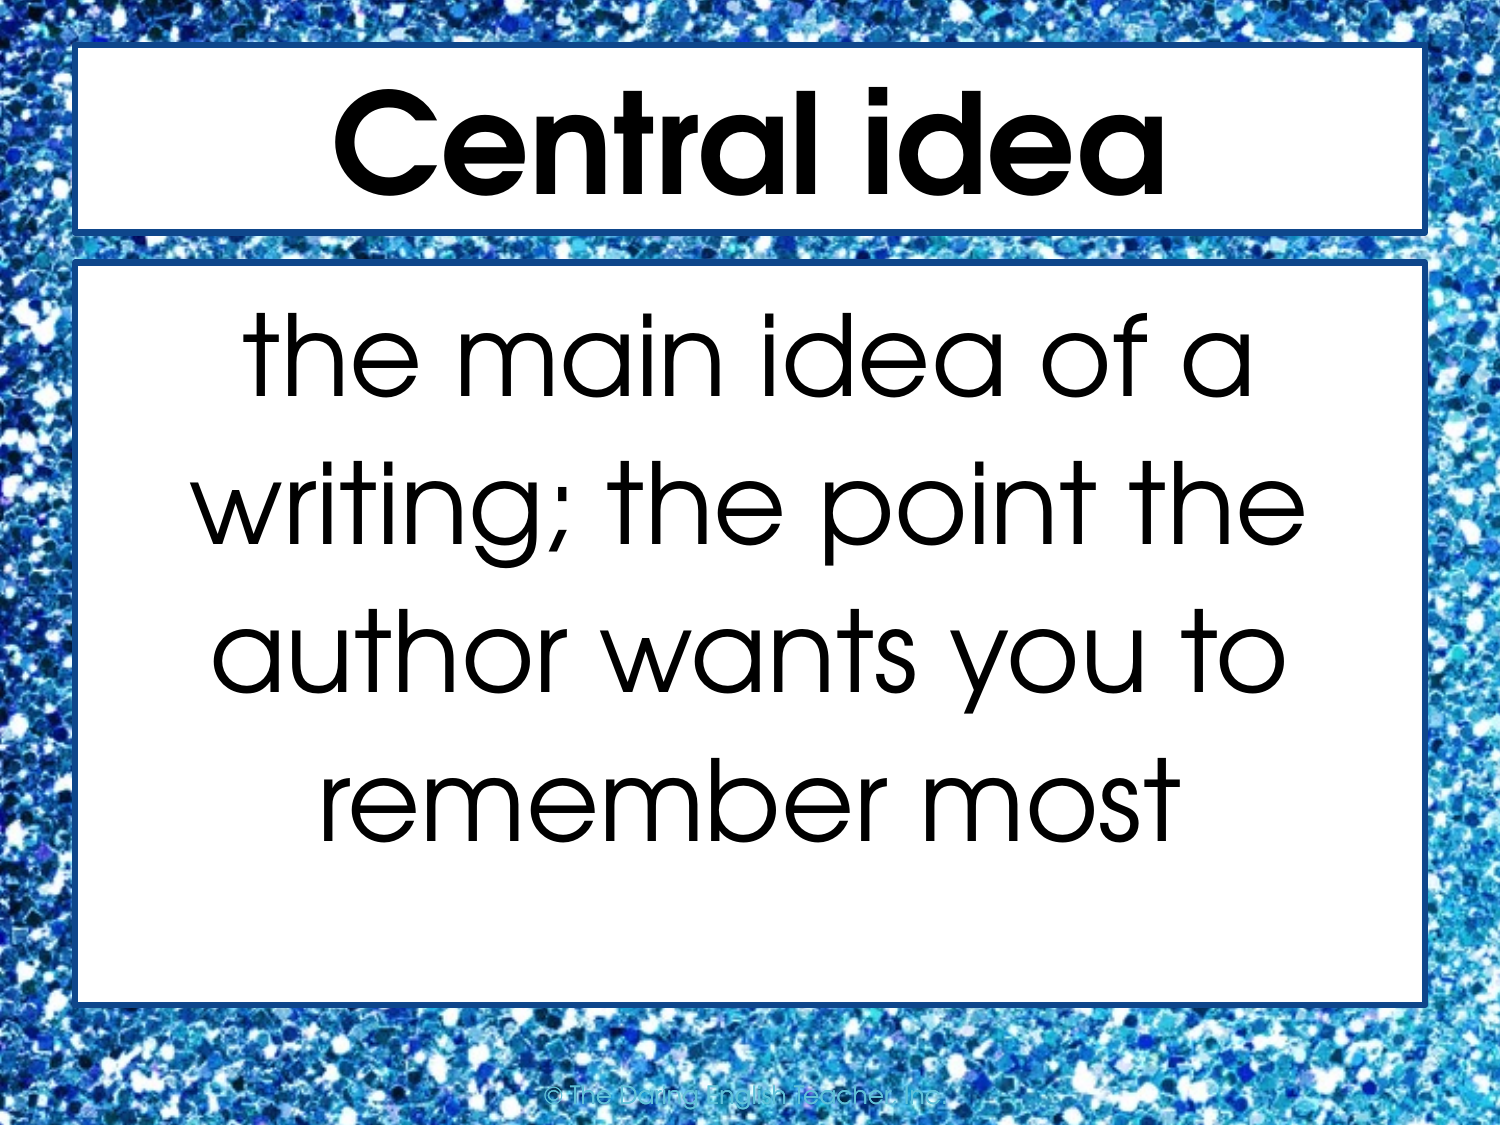

# Central idea
the main idea of a writing; the point the author wants you to remember most